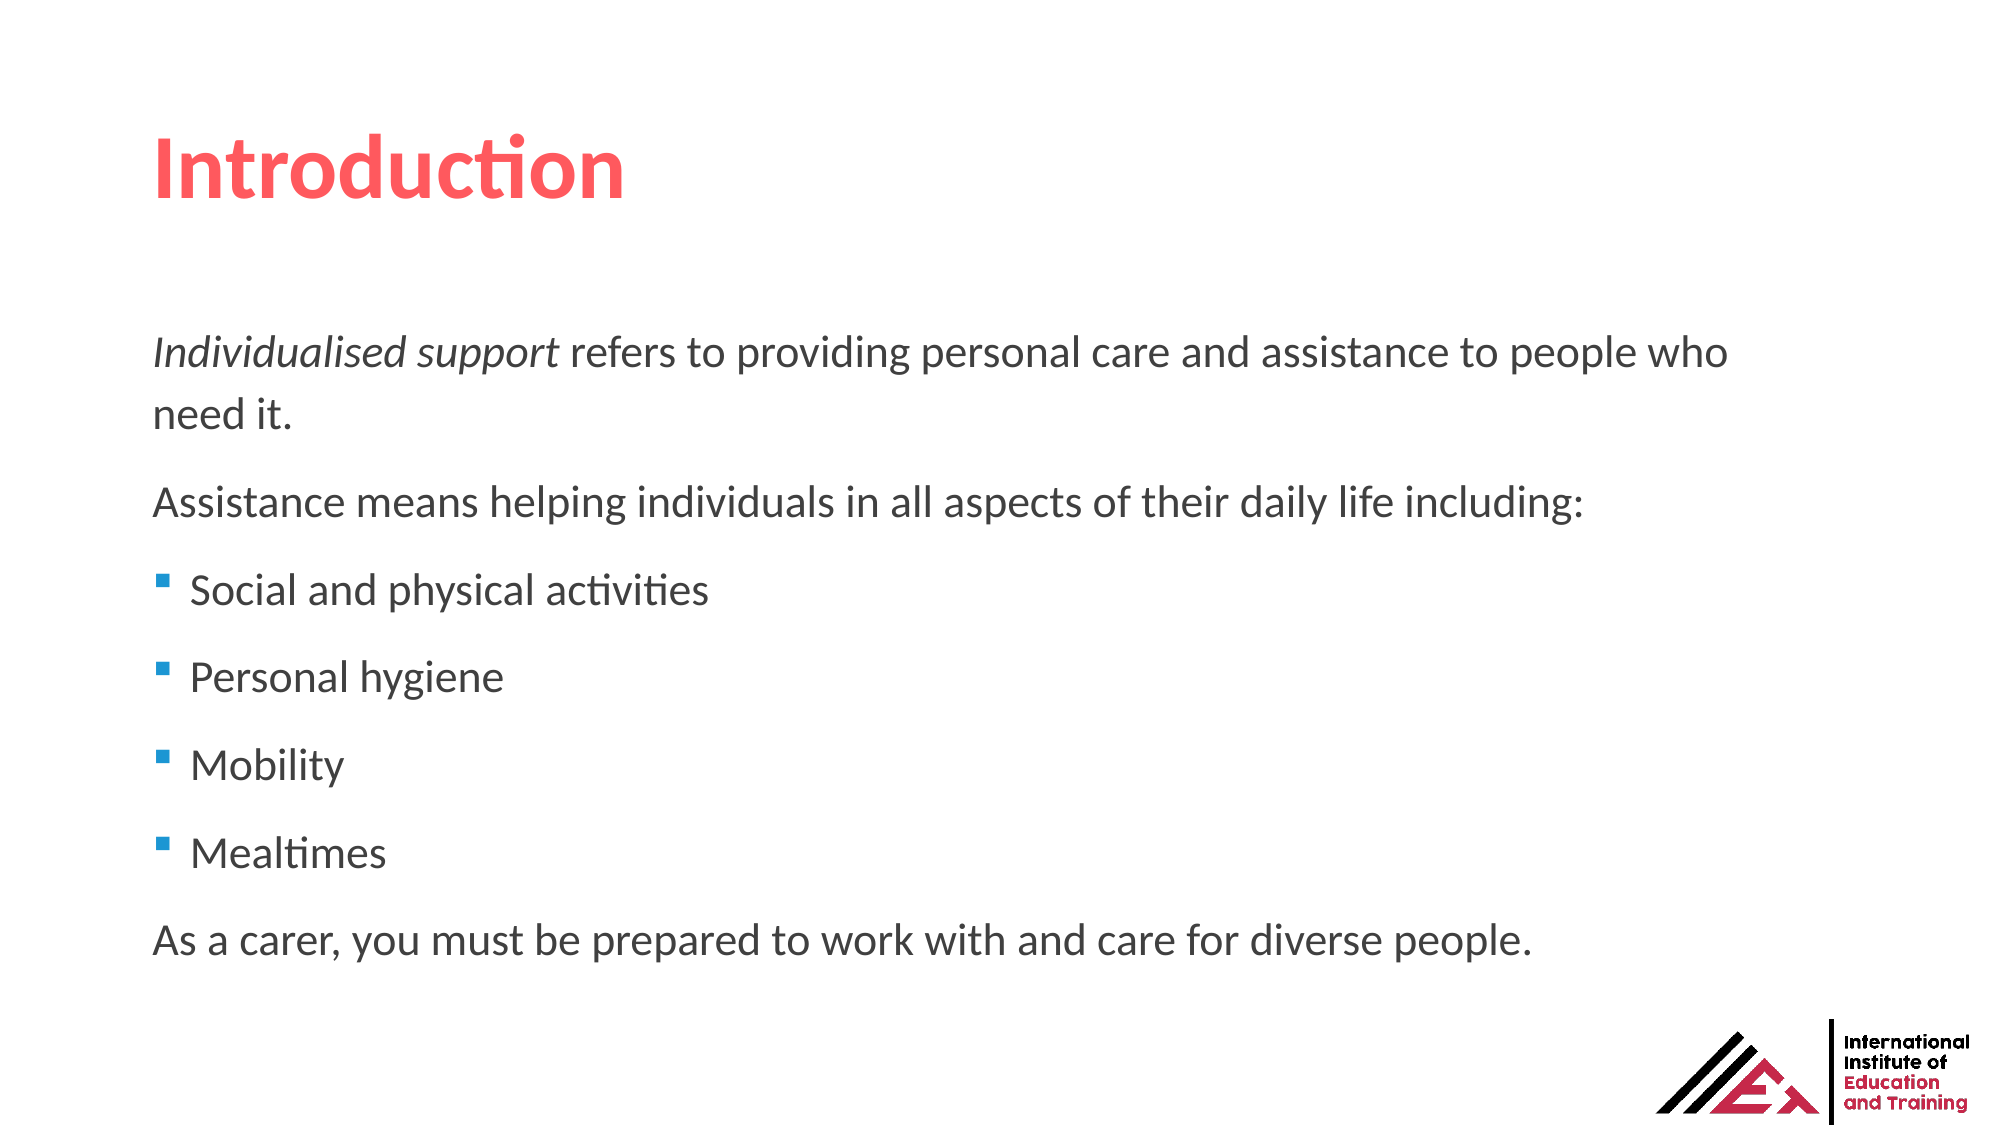

# Introduction
Individualised support refers to providing personal care and assistance to people who need it.
Assistance means helping individuals in all aspects of their daily life including:
Social and physical activities
Personal hygiene
Mobility
Mealtimes
As a carer, you must be prepared to work with and care for diverse people.